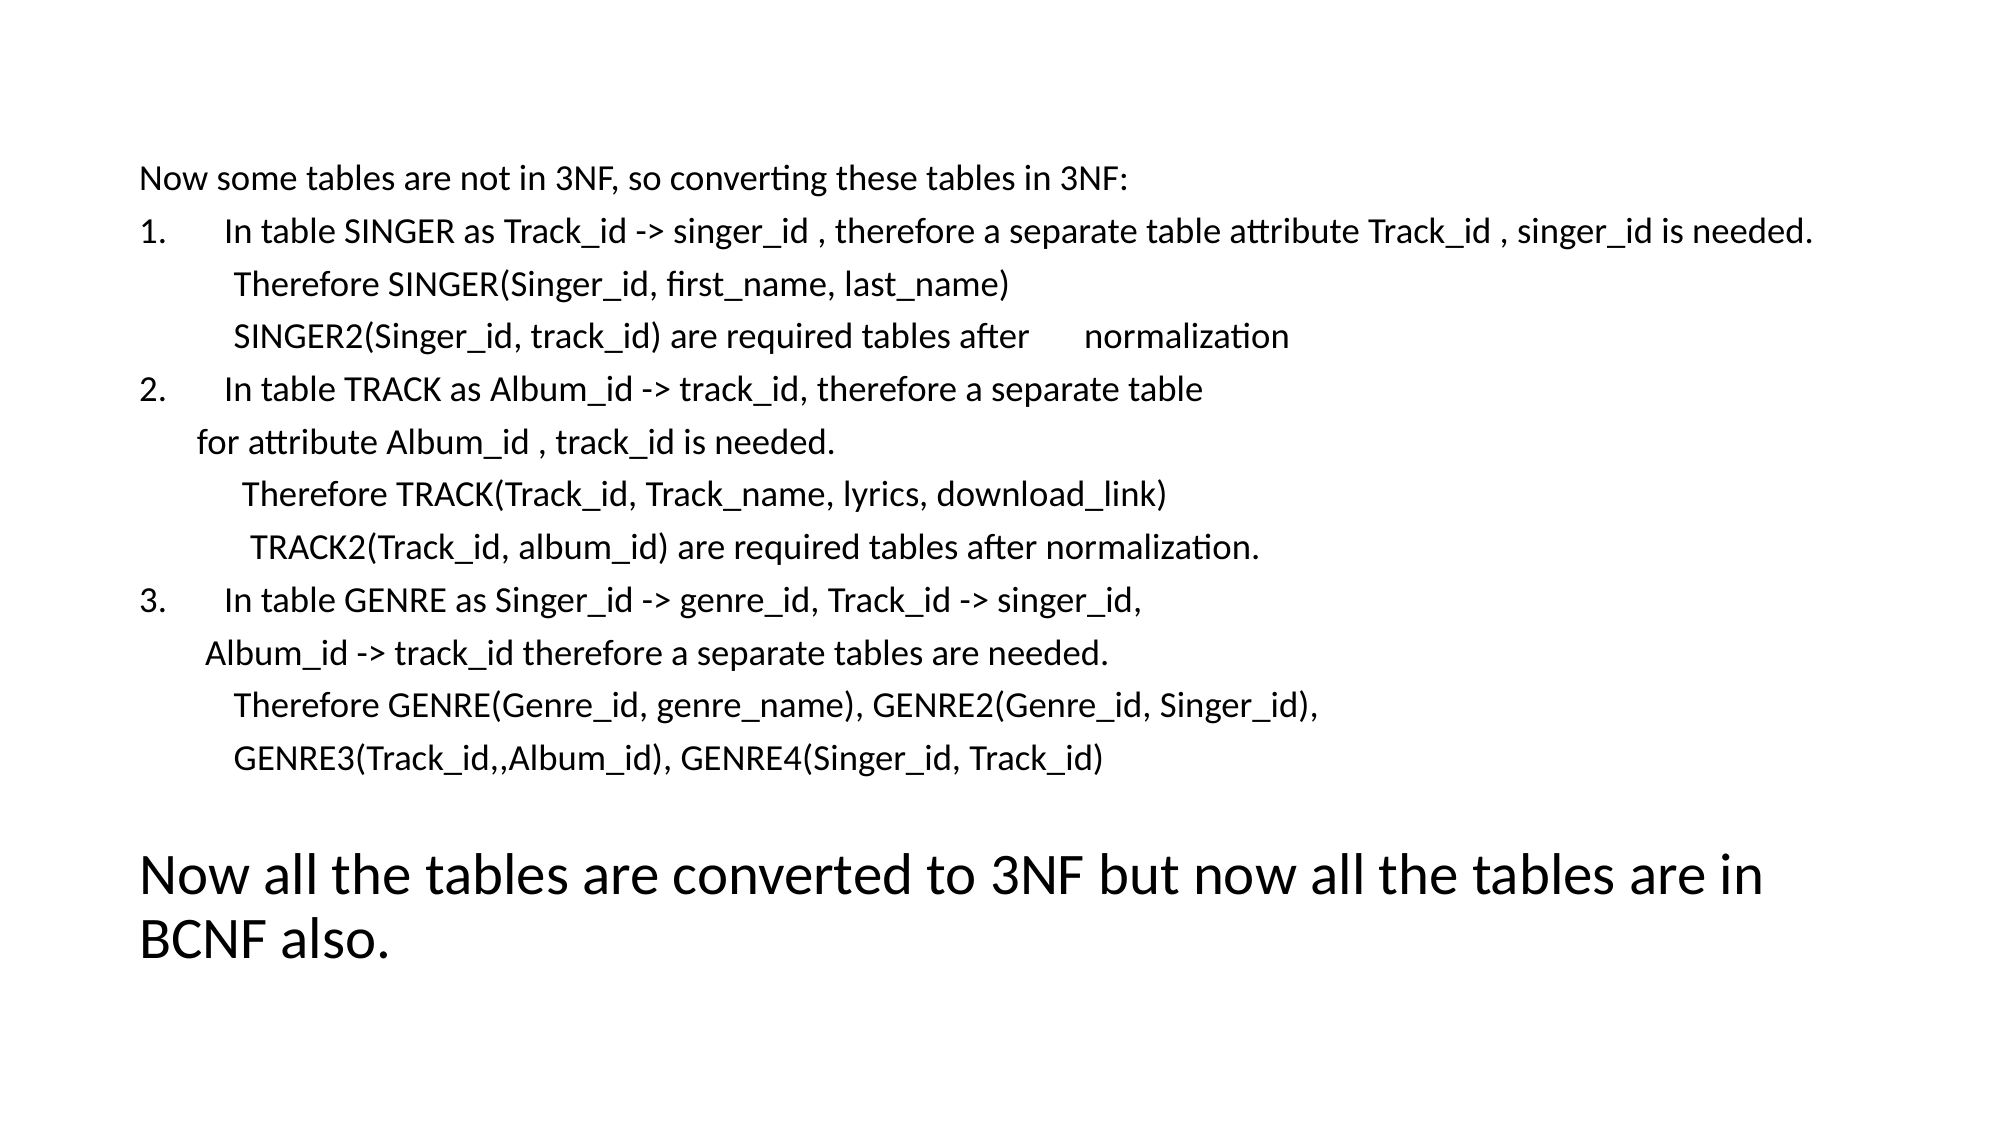

#
Now some tables are not in 3NF, so converting these tables in 3NF:
In table SINGER as Track_id -> singer_id , therefore a separate table attribute Track_id , singer_id is needed.
	Therefore SINGER(Singer_id, first_name, last_name)
	SINGER2(Singer_id, track_id) are required tables after 	normalization
In table TRACK as Album_id -> track_id, therefore a separate table
       for attribute Album_id , track_id is needed.
	 Therefore TRACK(Track_id, Track_name, lyrics, download_link)
	  TRACK2(Track_id, album_id) are required tables after normalization.
In table GENRE as Singer_id -> genre_id, Track_id -> singer_id,
        Album_id -> track_id therefore a separate tables are needed.
	Therefore GENRE(Genre_id, genre_name), GENRE2(Genre_id, Singer_id),
	GENRE3(Track_id,,Album_id), GENRE4(Singer_id, Track_id)

Now all the tables are converted to 3NF but now all the tables are in BCNF also.